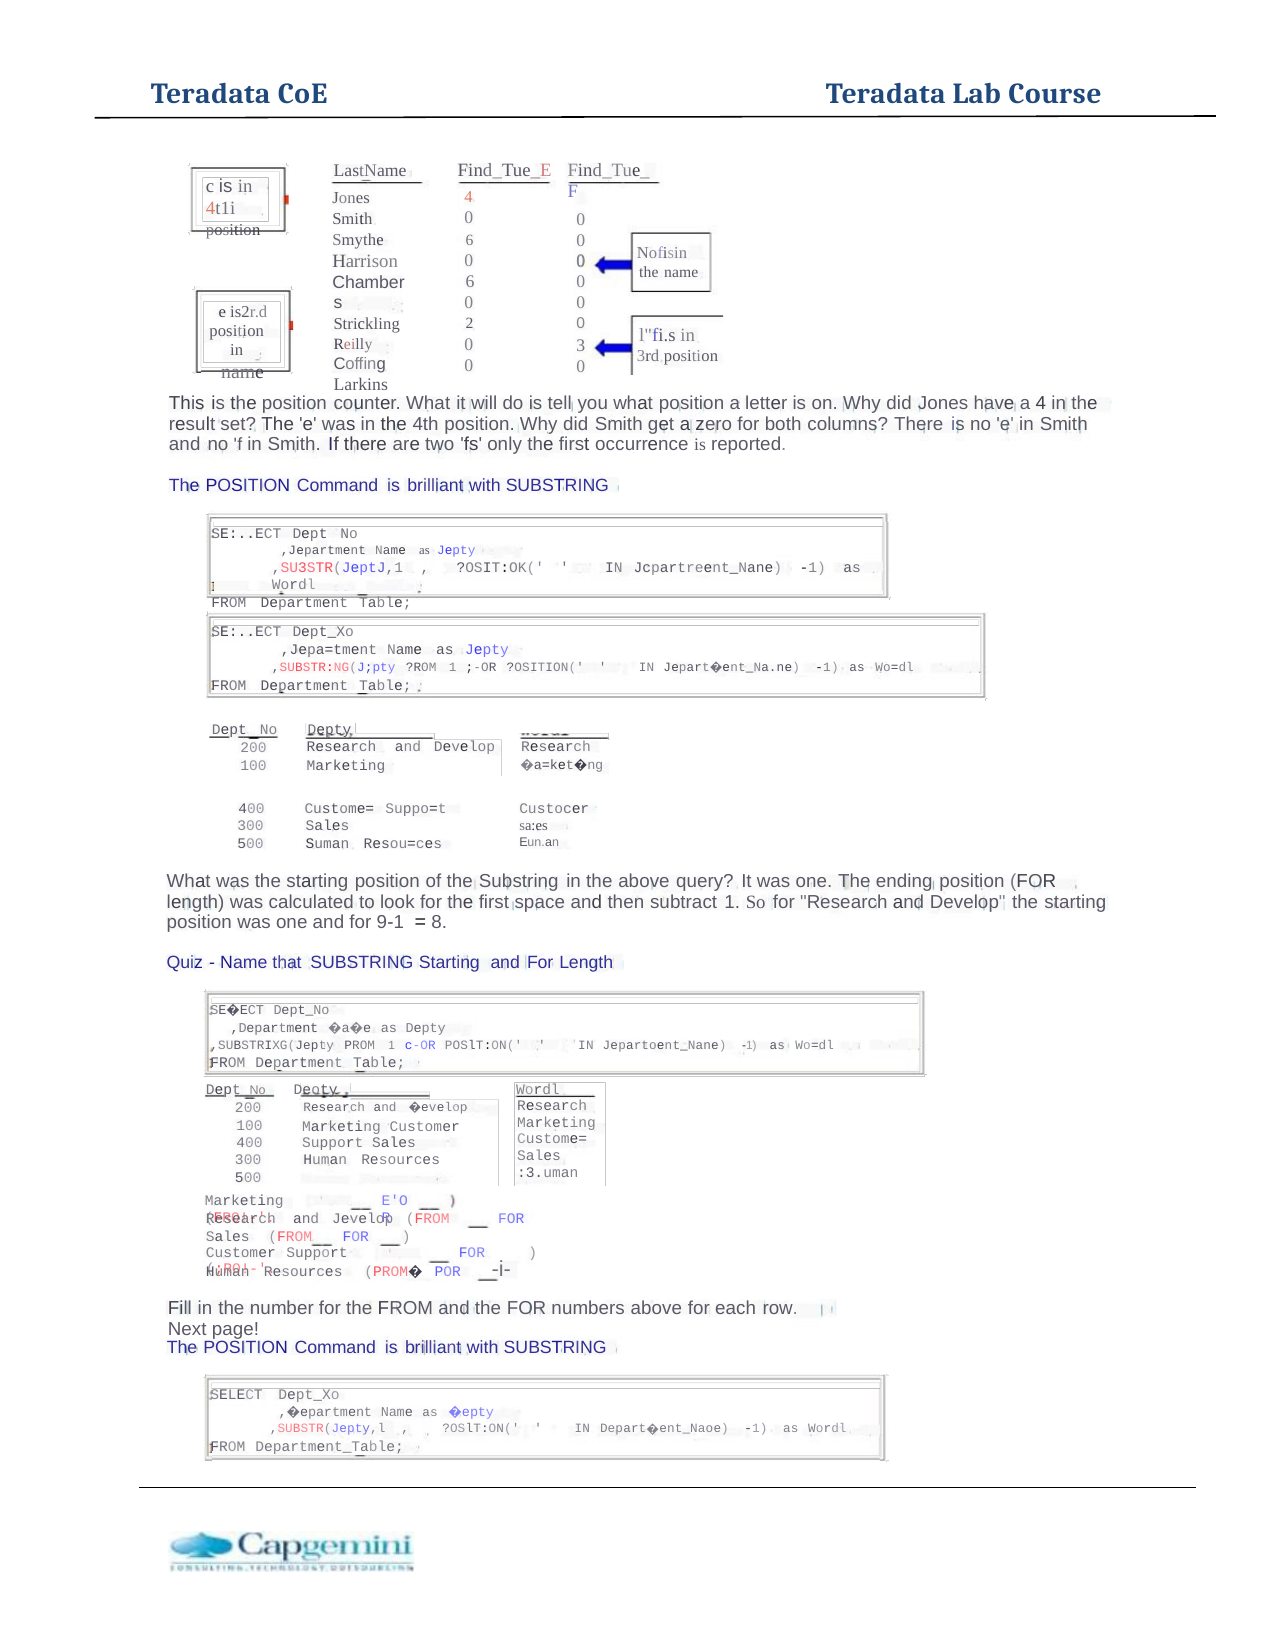

Teradata CoE
Teradata Lab Course

Find_Tue_E
4
0
6
0
6
0
2
0
0
Find_Tue_F
0
0
0
LastName
Jones
Smith
Smythe
Harrison
Chambers Strickling Reilly Coffing Larkins

c is in 4t1i
position
Nofisin
the name
0
0
0
0
3
0

e is2r.d
position in
name
l"fi.s in
3rd position
This is the position counter. What it will do is tell you what position a letter is on. Why did Jones have a 4 in the result set? The 'e' was in the 4th position. Why did Smith get a zero for both columns? There is no 'e' in Smith and no 'f in Smith. If there are two 'fs' only the first occurrence is reported.

The POSITION Command is brilliant with SUBSTRING

SE:..ECT Dept No
,Jepartment Name as  Jepty
,SU3STR(JeptJ,1  ,   ?OSIT:OK(' '    IN Jcpartreent_Nane)  -1)  as Wordl
FROM Department Table;

SE:..ECT Dept_Xo
,Jepa=tment Name as Jepty
,SUBSTR:NG(J;pty ?ROM 1 ;-OR ?OSITION(' '    IN Jepart�ent_Na.ne)  -1) as Wo=dl
FROM Department Table;
Depty
Research  and Develop  Research
Dept No
200
100

�a=ket�ng
Marketing
400
300
500
Custome= Suppo=t
Sales
Suman Resou=ces
Custocer
sa:es
Eun.an

What was the starting position of the Substring in the above query? It was one. The ending position (FOR length) was calculated to look for the first space and then subtract 1. So for "Research and Develop" the starting position was one and for 9-1  = 8.

Quiz - Name that SUBSTRING Starting  and For Length

SE�ECT Dept_No
,Department �a�e as Depty
,SUBSTRIXG(Jepty PROM 1   c-OR POSlT:ON(' '    IN Jepartoent_Nane)  -1)    as Wo=dl
FROM Department Table;
Wordl Research Marketing Custome= Sales
:3.uman
Dept No       Deoty

Research and �evelop
200
100
400
300
500
Marketing Customer Support Sales
Human Resources
Marketing (FRO!-'.
E'OR

Research and Jevelop (FROM
FOR
Sales  (FROM
FOR
)
Customer Support  (;RO!-'.
FOR
)
Human Resources  (PROM�   POR   -i-
Fill in the number for the FROM and the FOR numbers above for each row. Next page!

The POSITION Command is brilliant with SUBSTRING

SELECT Dept_Xo
,�epartment Name as �epty
,SUBSTR(Jepty,l  ,    ?OSlT:ON(' '    IN Depart�ent_Naoe)  -1)  as Wordl
FROM Department_Table;